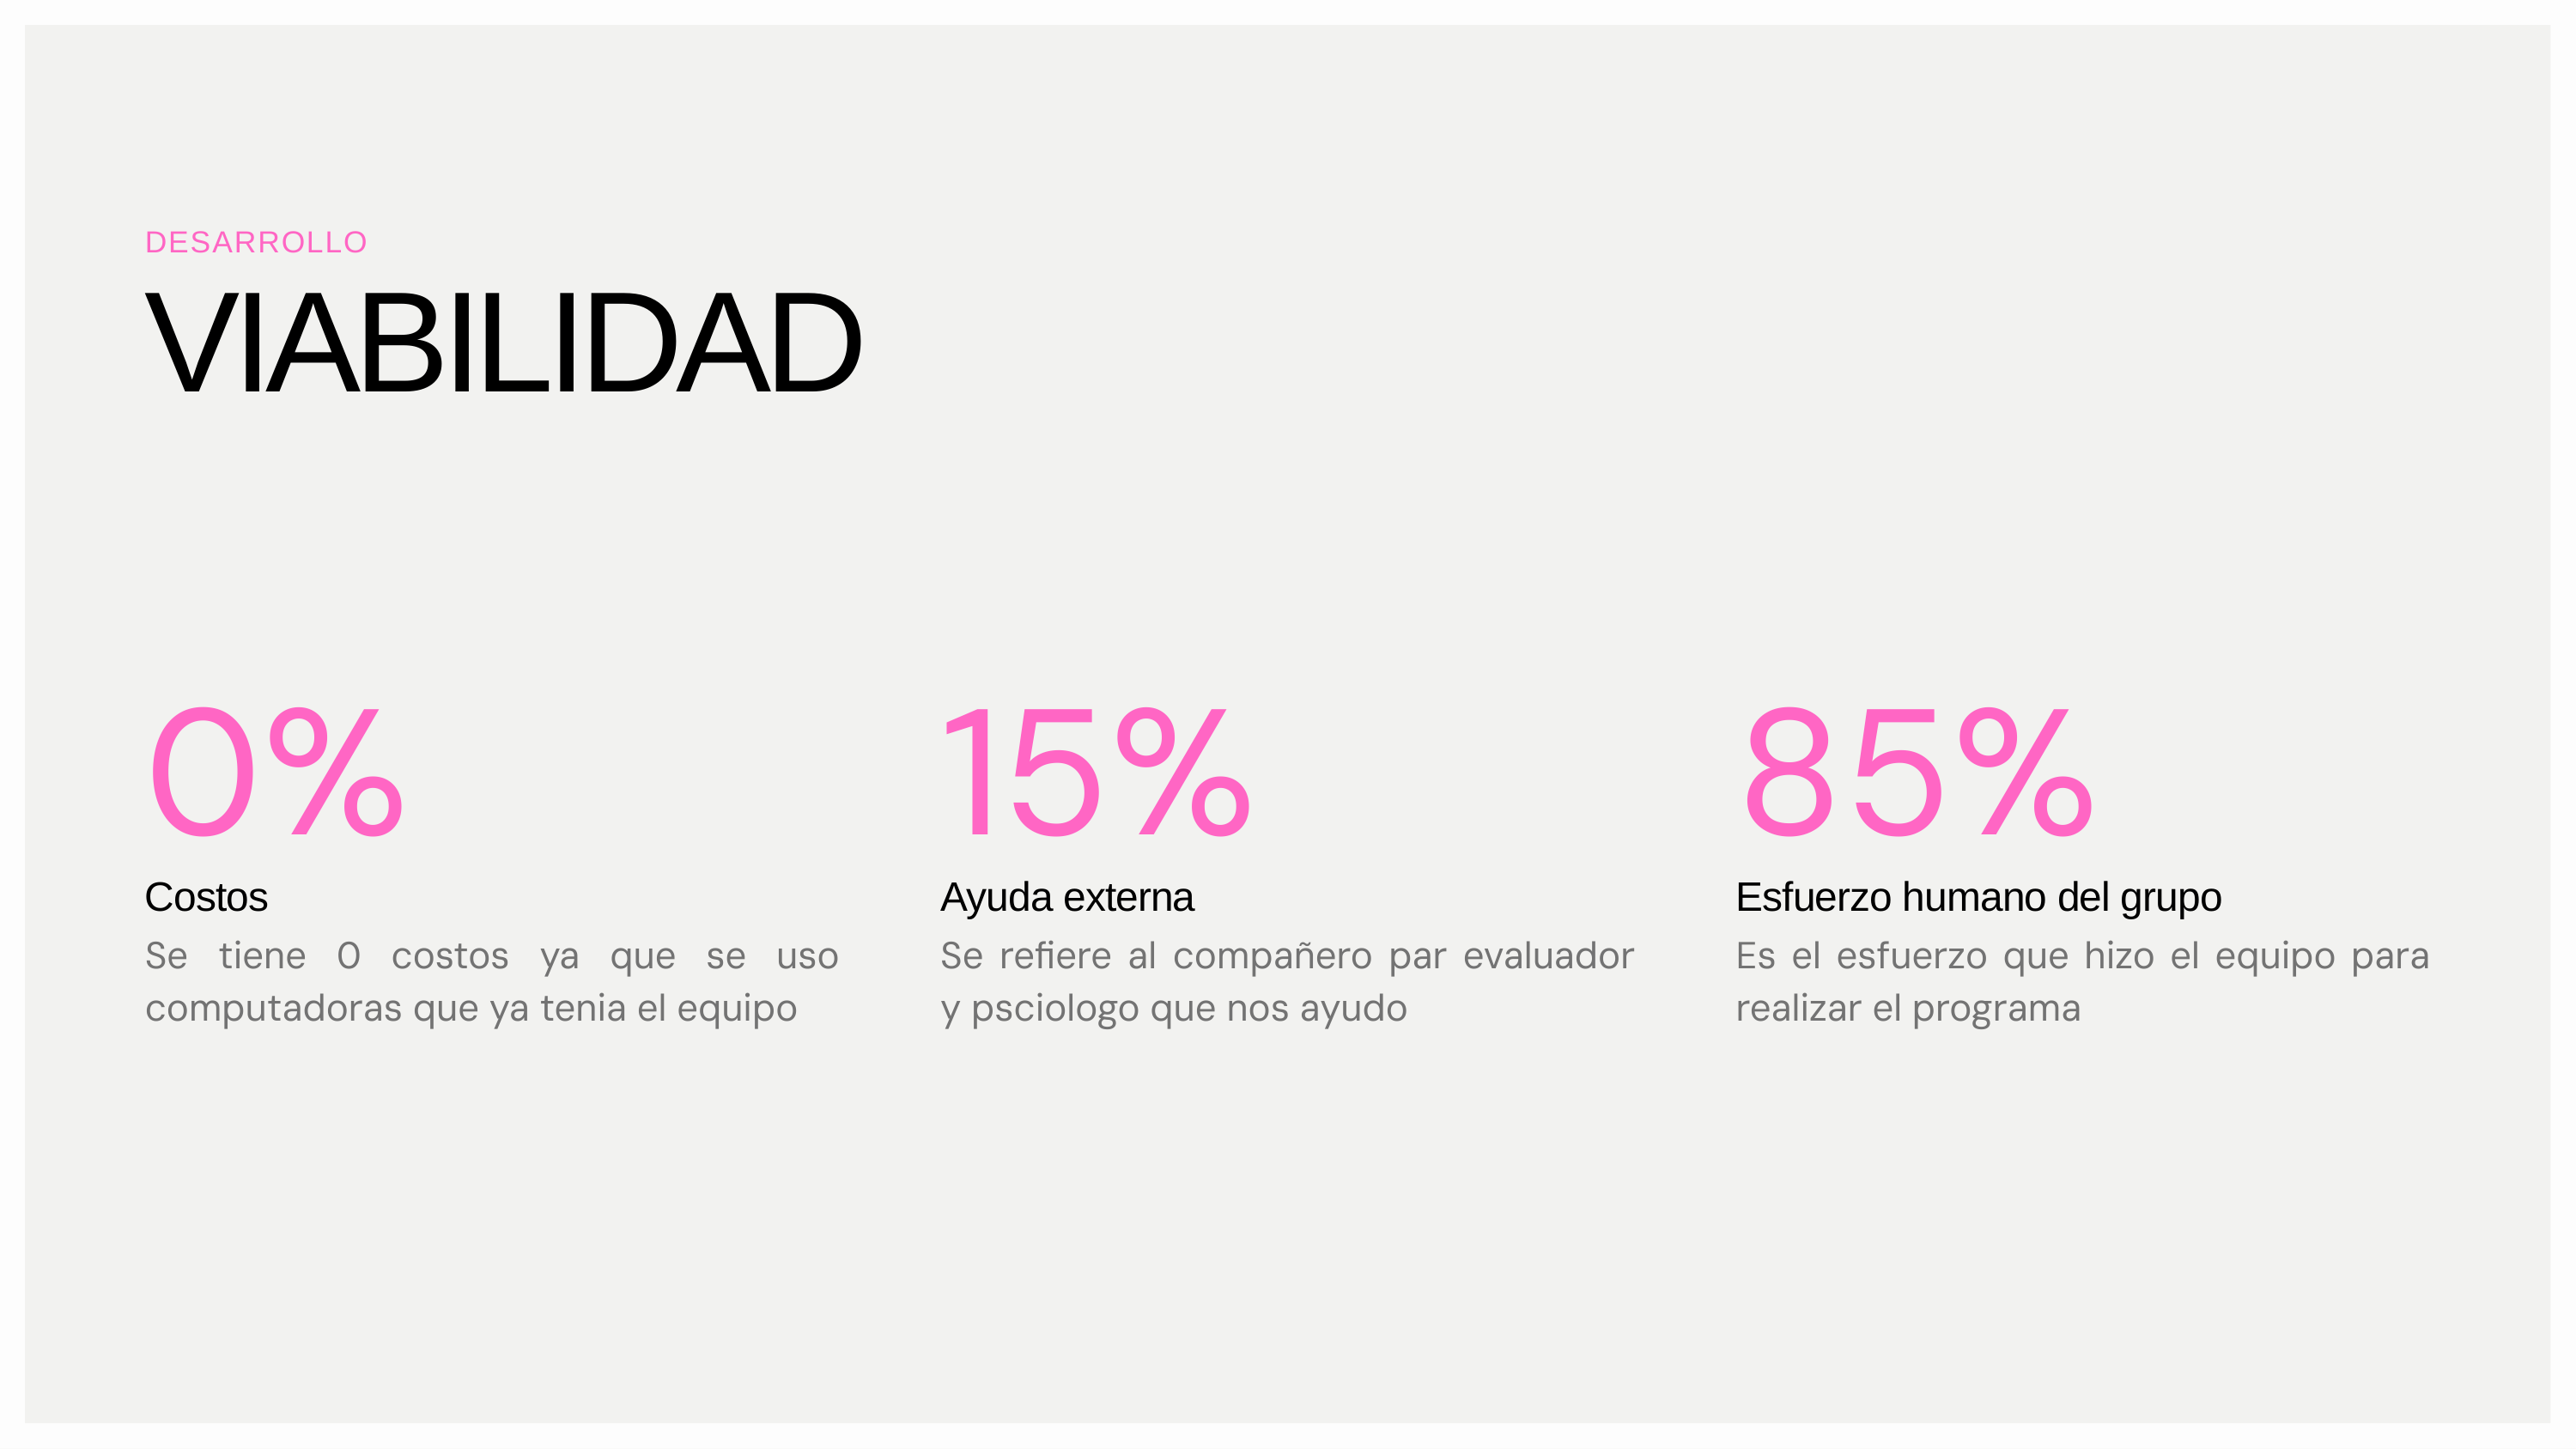

DESARROLLO
VIABILIDAD
0%
Costos
Se tiene 0 costos ya que se uso computadoras que ya tenia el equipo
15%
Ayuda externa
Se refiere al compañero par evaluador y psciologo que nos ayudo
85%
Esfuerzo humano del grupo
Es el esfuerzo que hizo el equipo para realizar el programa